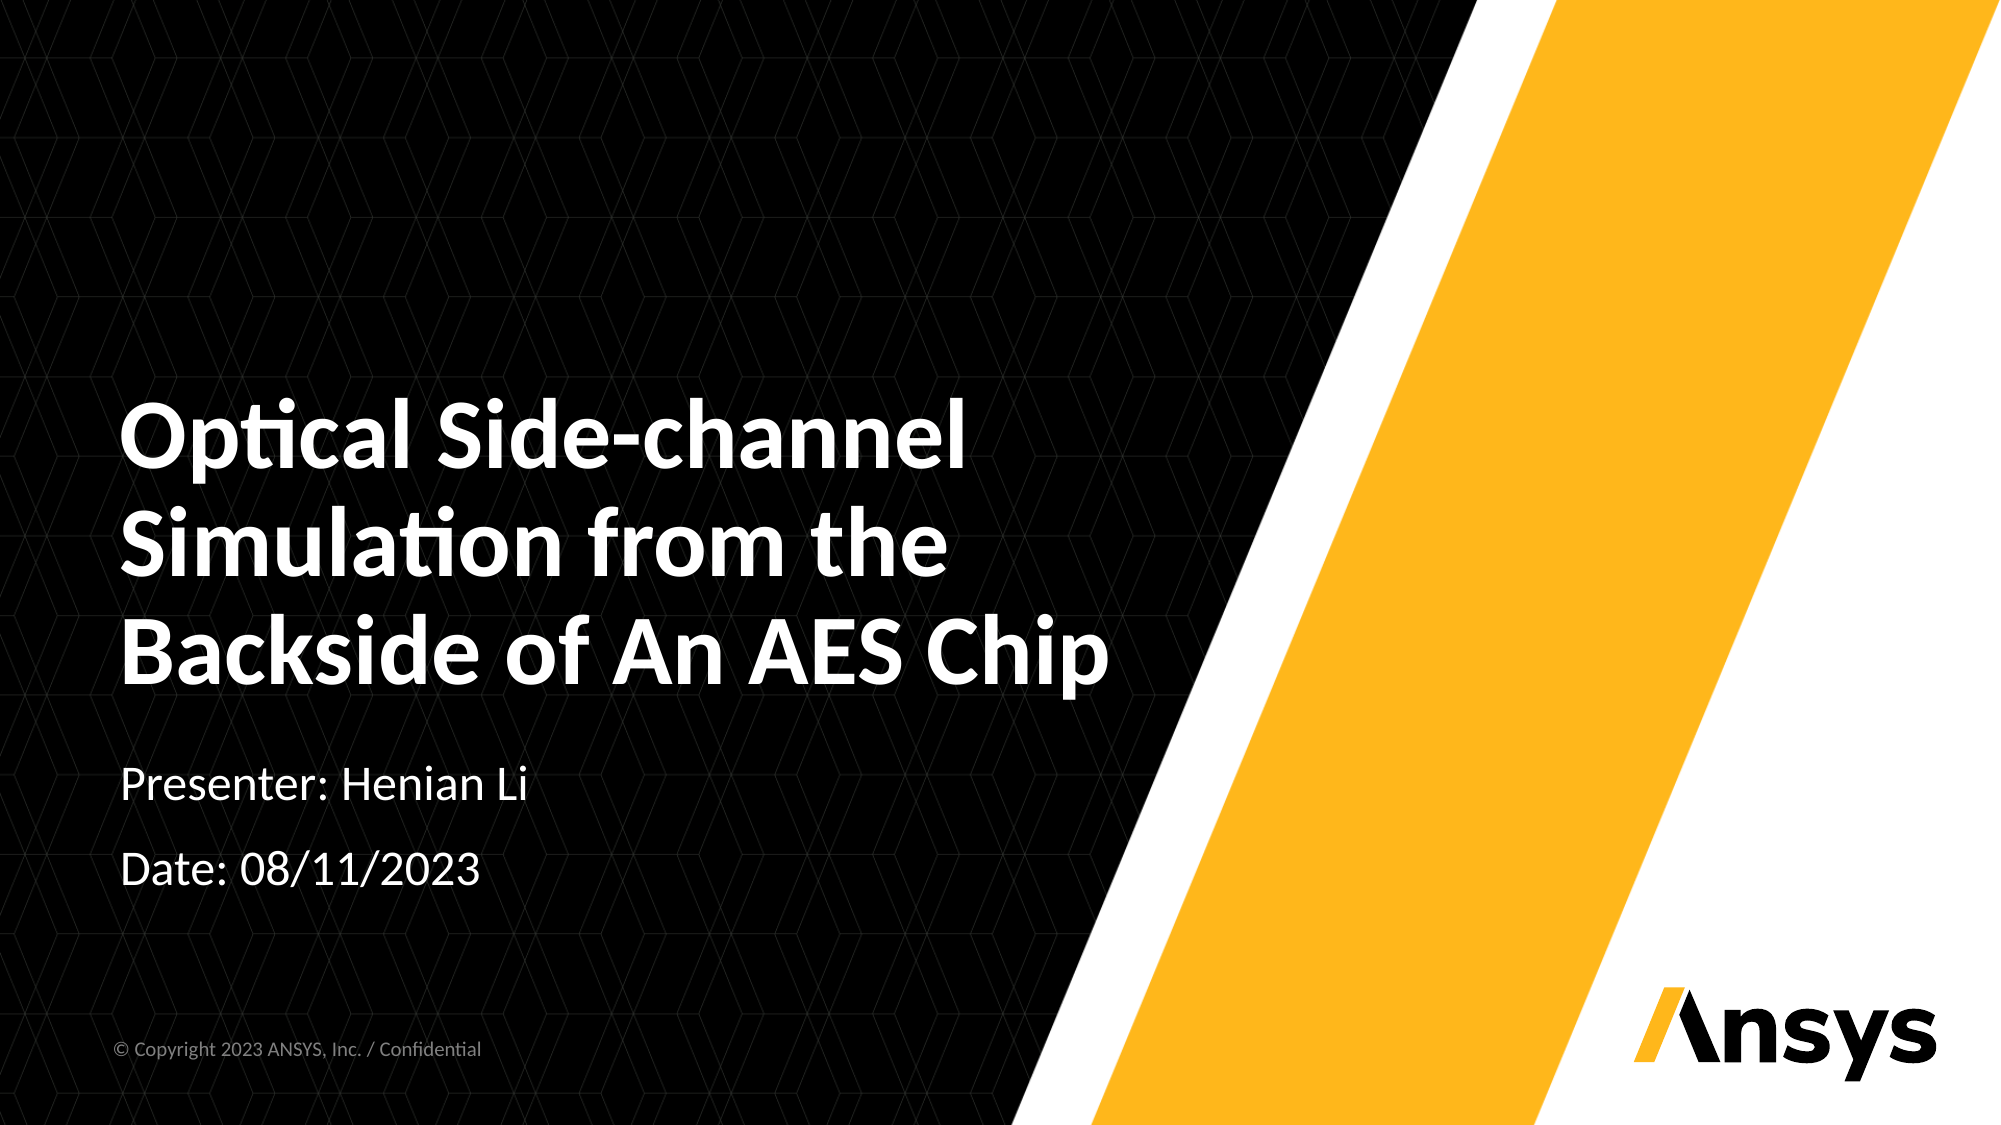

# Optical Side-channel Simulation from the Backside of An AES Chip
Presenter: Henian Li
Date: 08/11/2023